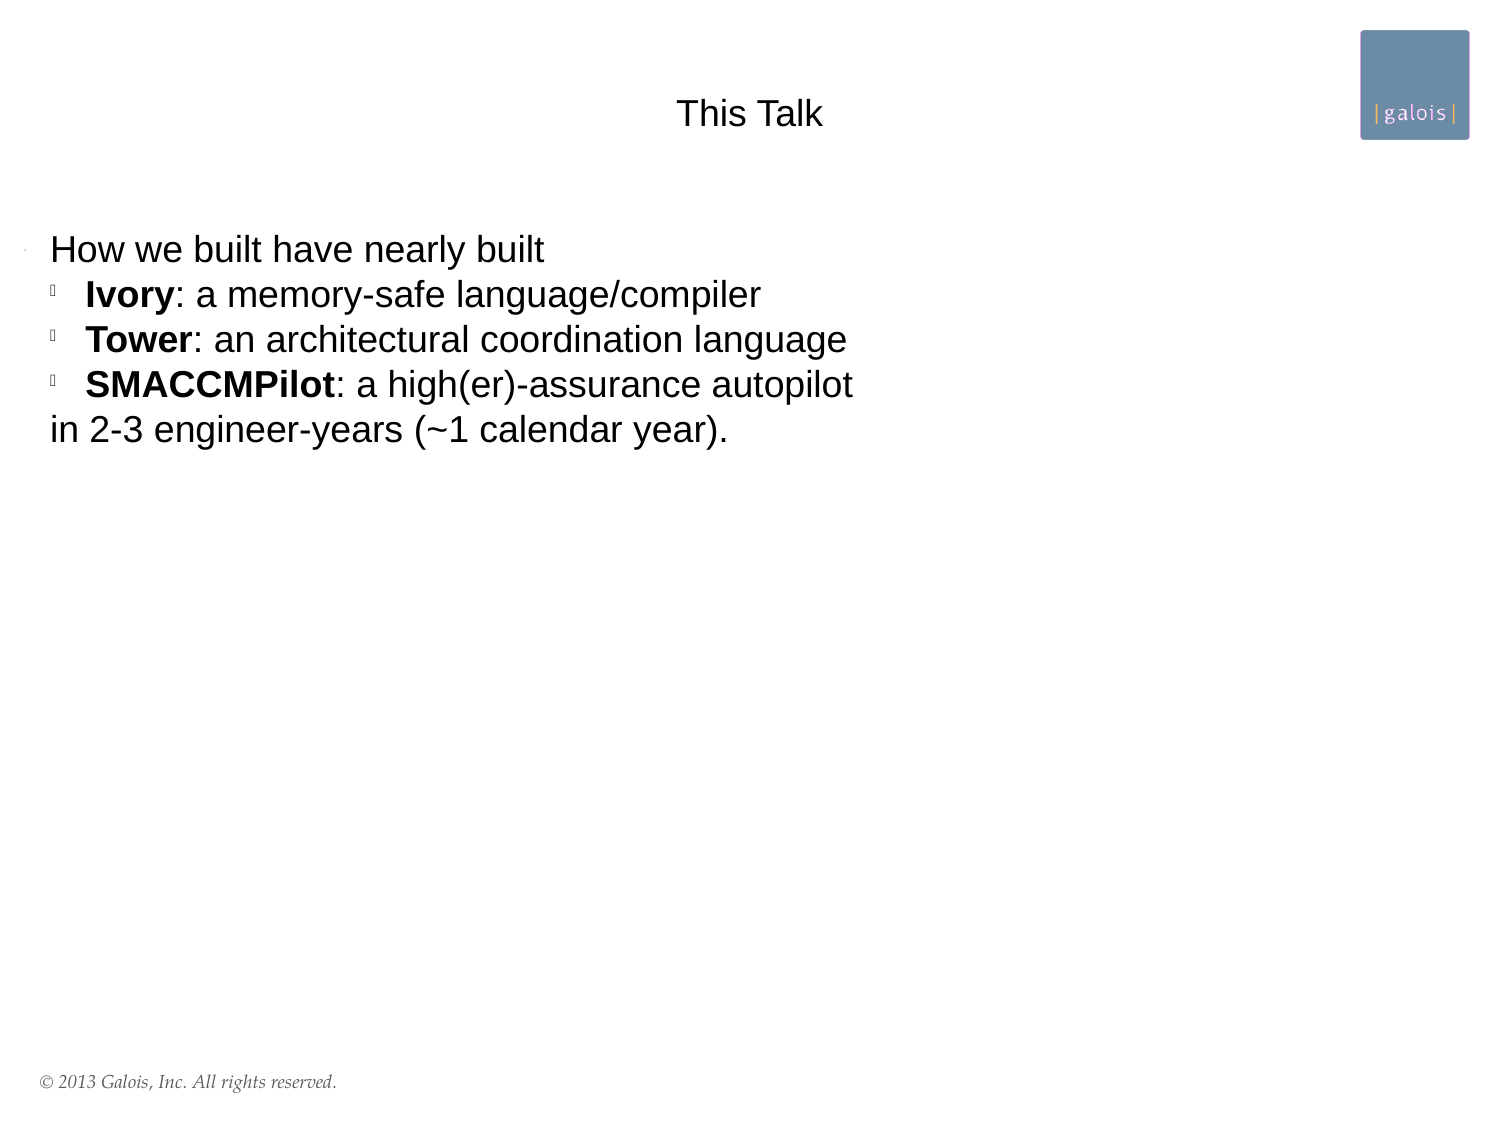

This Talk
How we built have nearly built
Ivory: a memory-safe language/compiler
Tower: an architectural coordination language
SMACCMPilot: a high(er)-assurance autopilot
in 2-3 engineer-years (~1 calendar year).